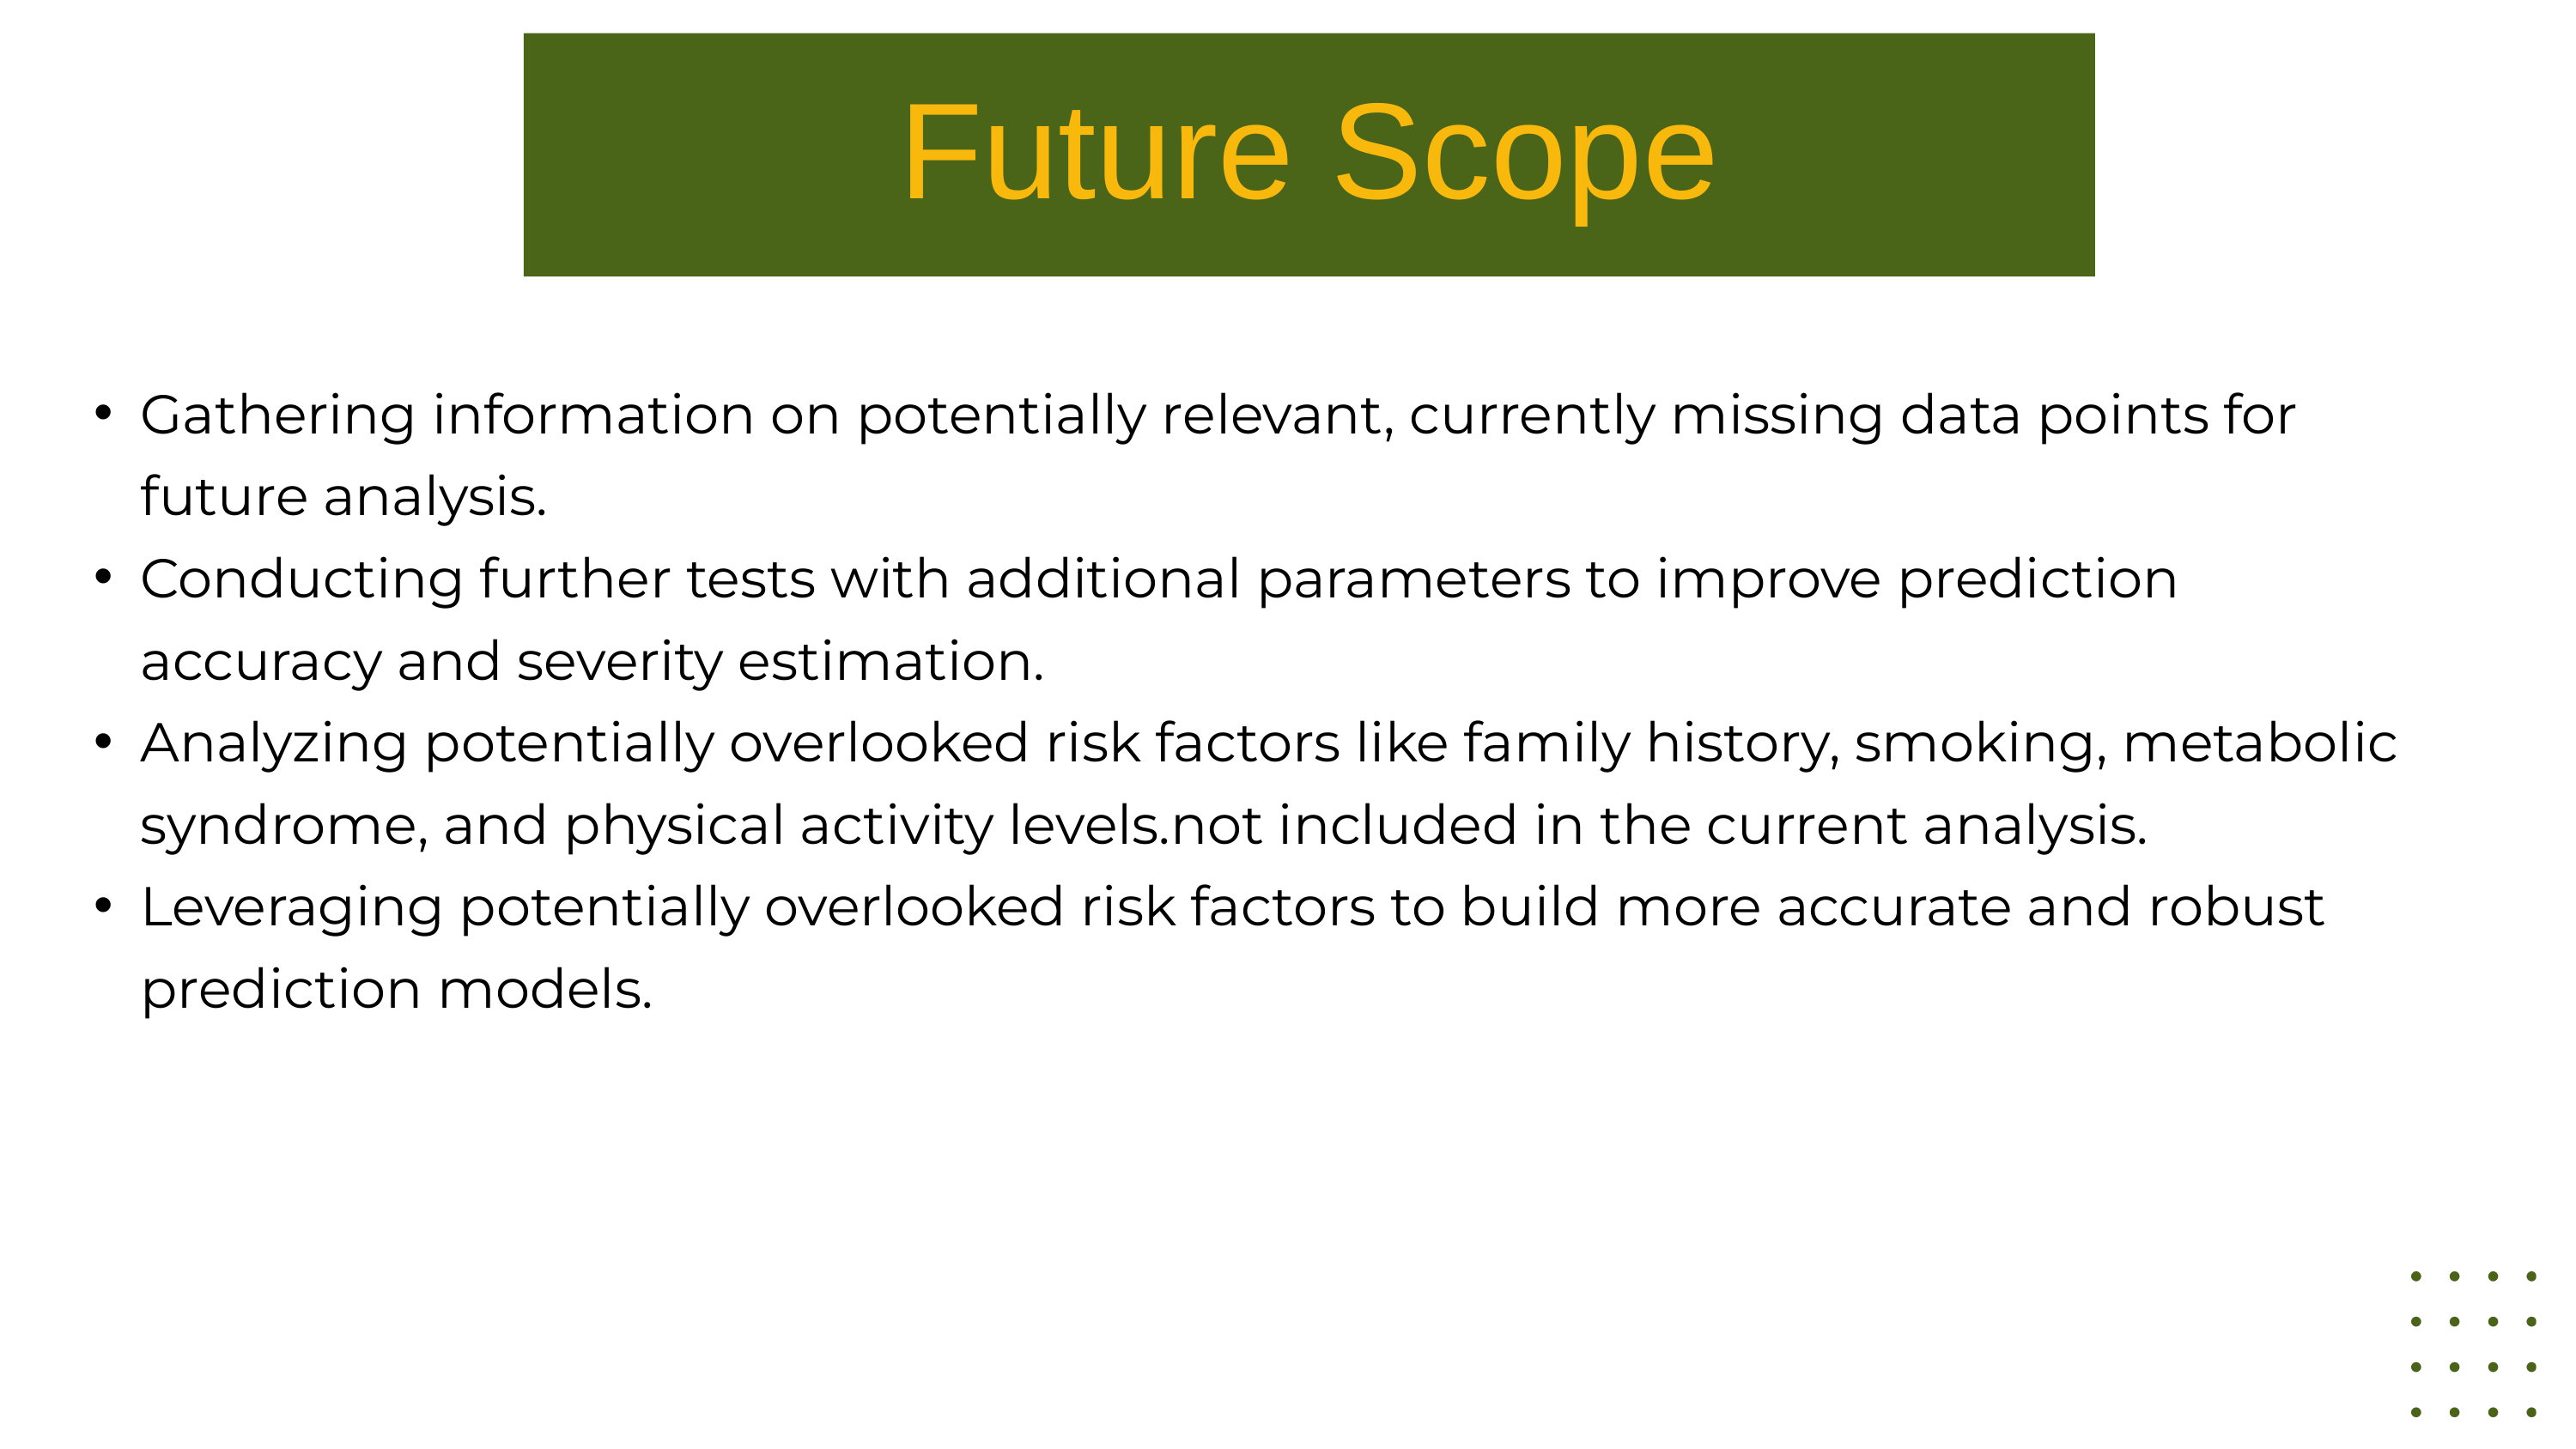

Future Scope
Gathering information on potentially relevant, currently missing data points for future analysis.
Conducting further tests with additional parameters to improve prediction accuracy and severity estimation.
Analyzing potentially overlooked risk factors like family history, smoking, metabolic syndrome, and physical activity levels.not included in the current analysis.
Leveraging potentially overlooked risk factors to build more accurate and robust prediction models.